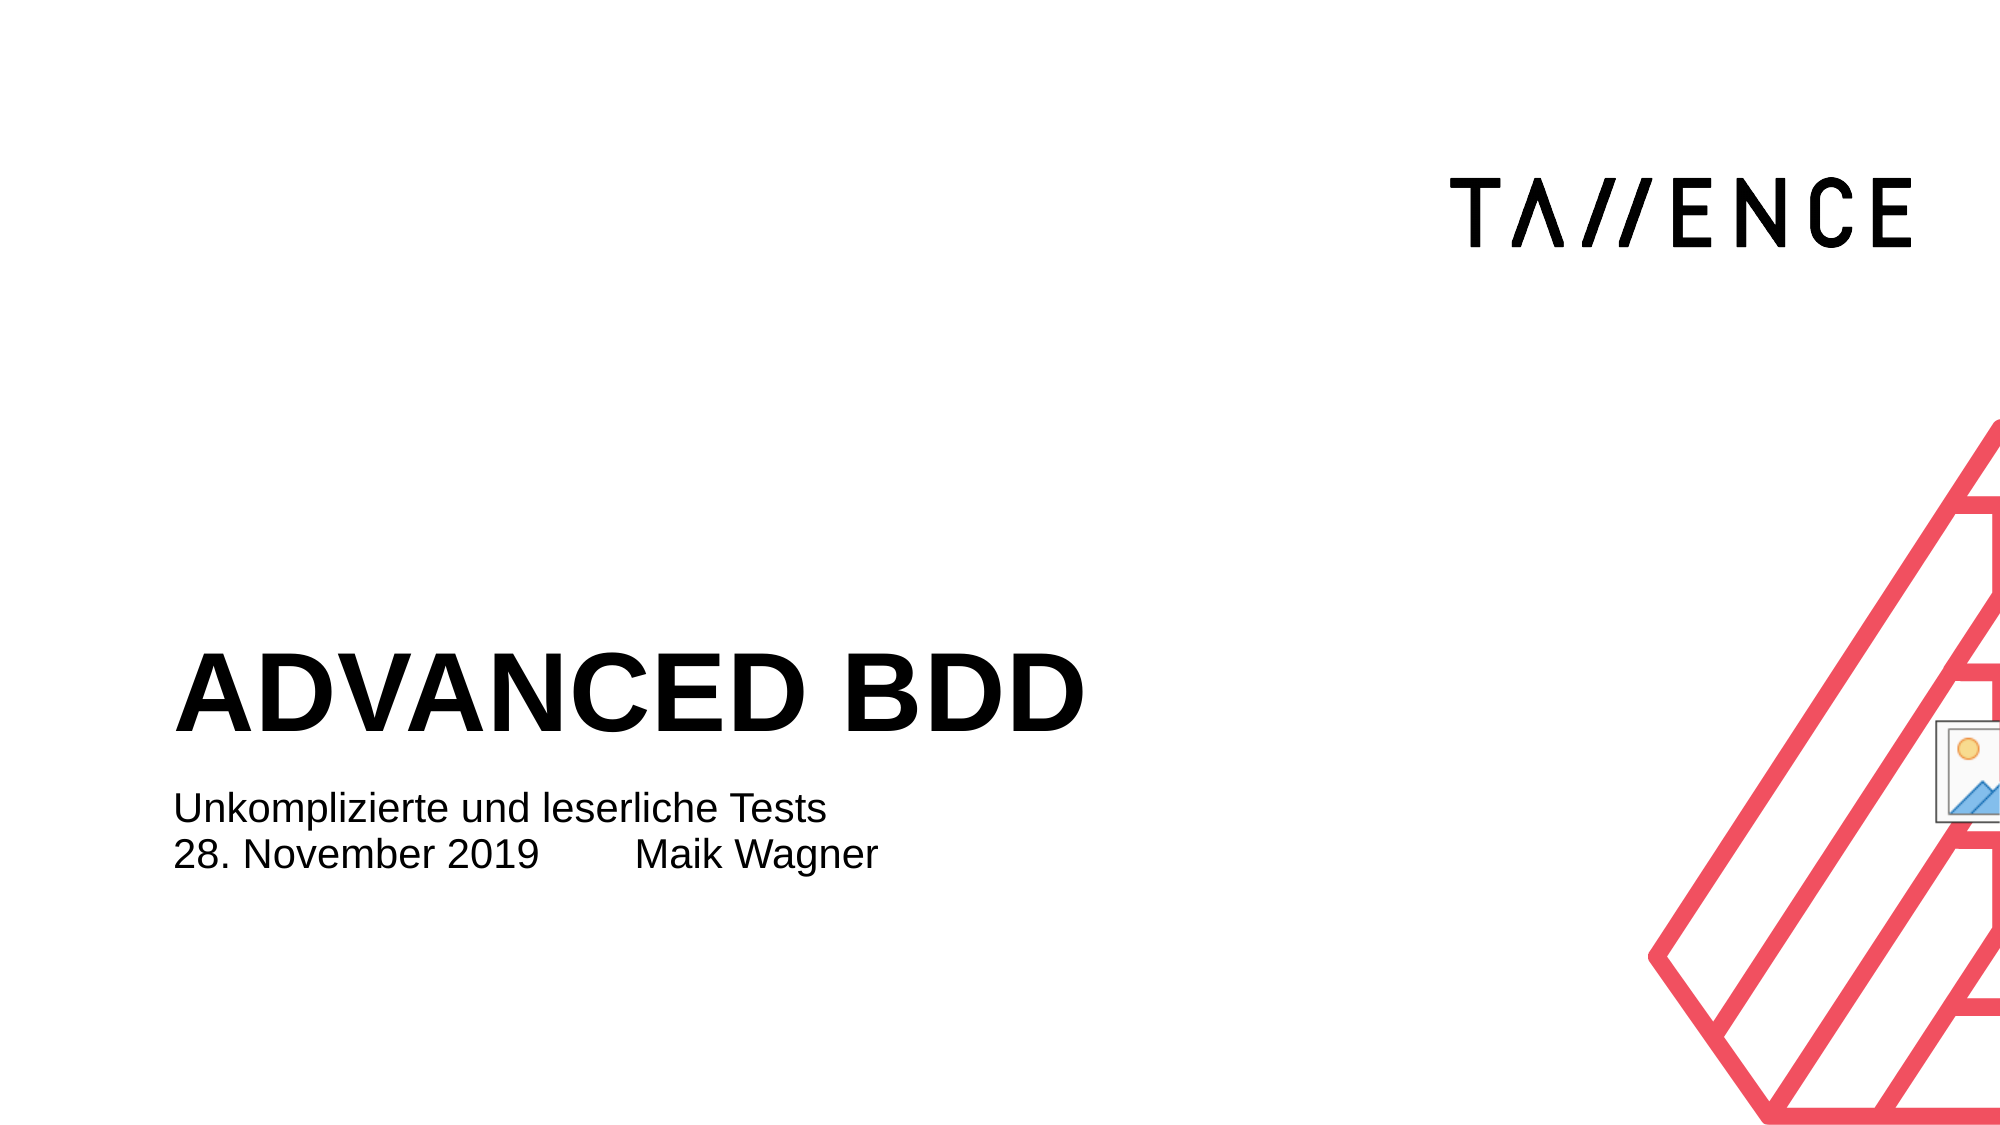

# Advanced BDD

Unkomplizierte und leserliche Tests
28. November 2019	 Maik Wagner